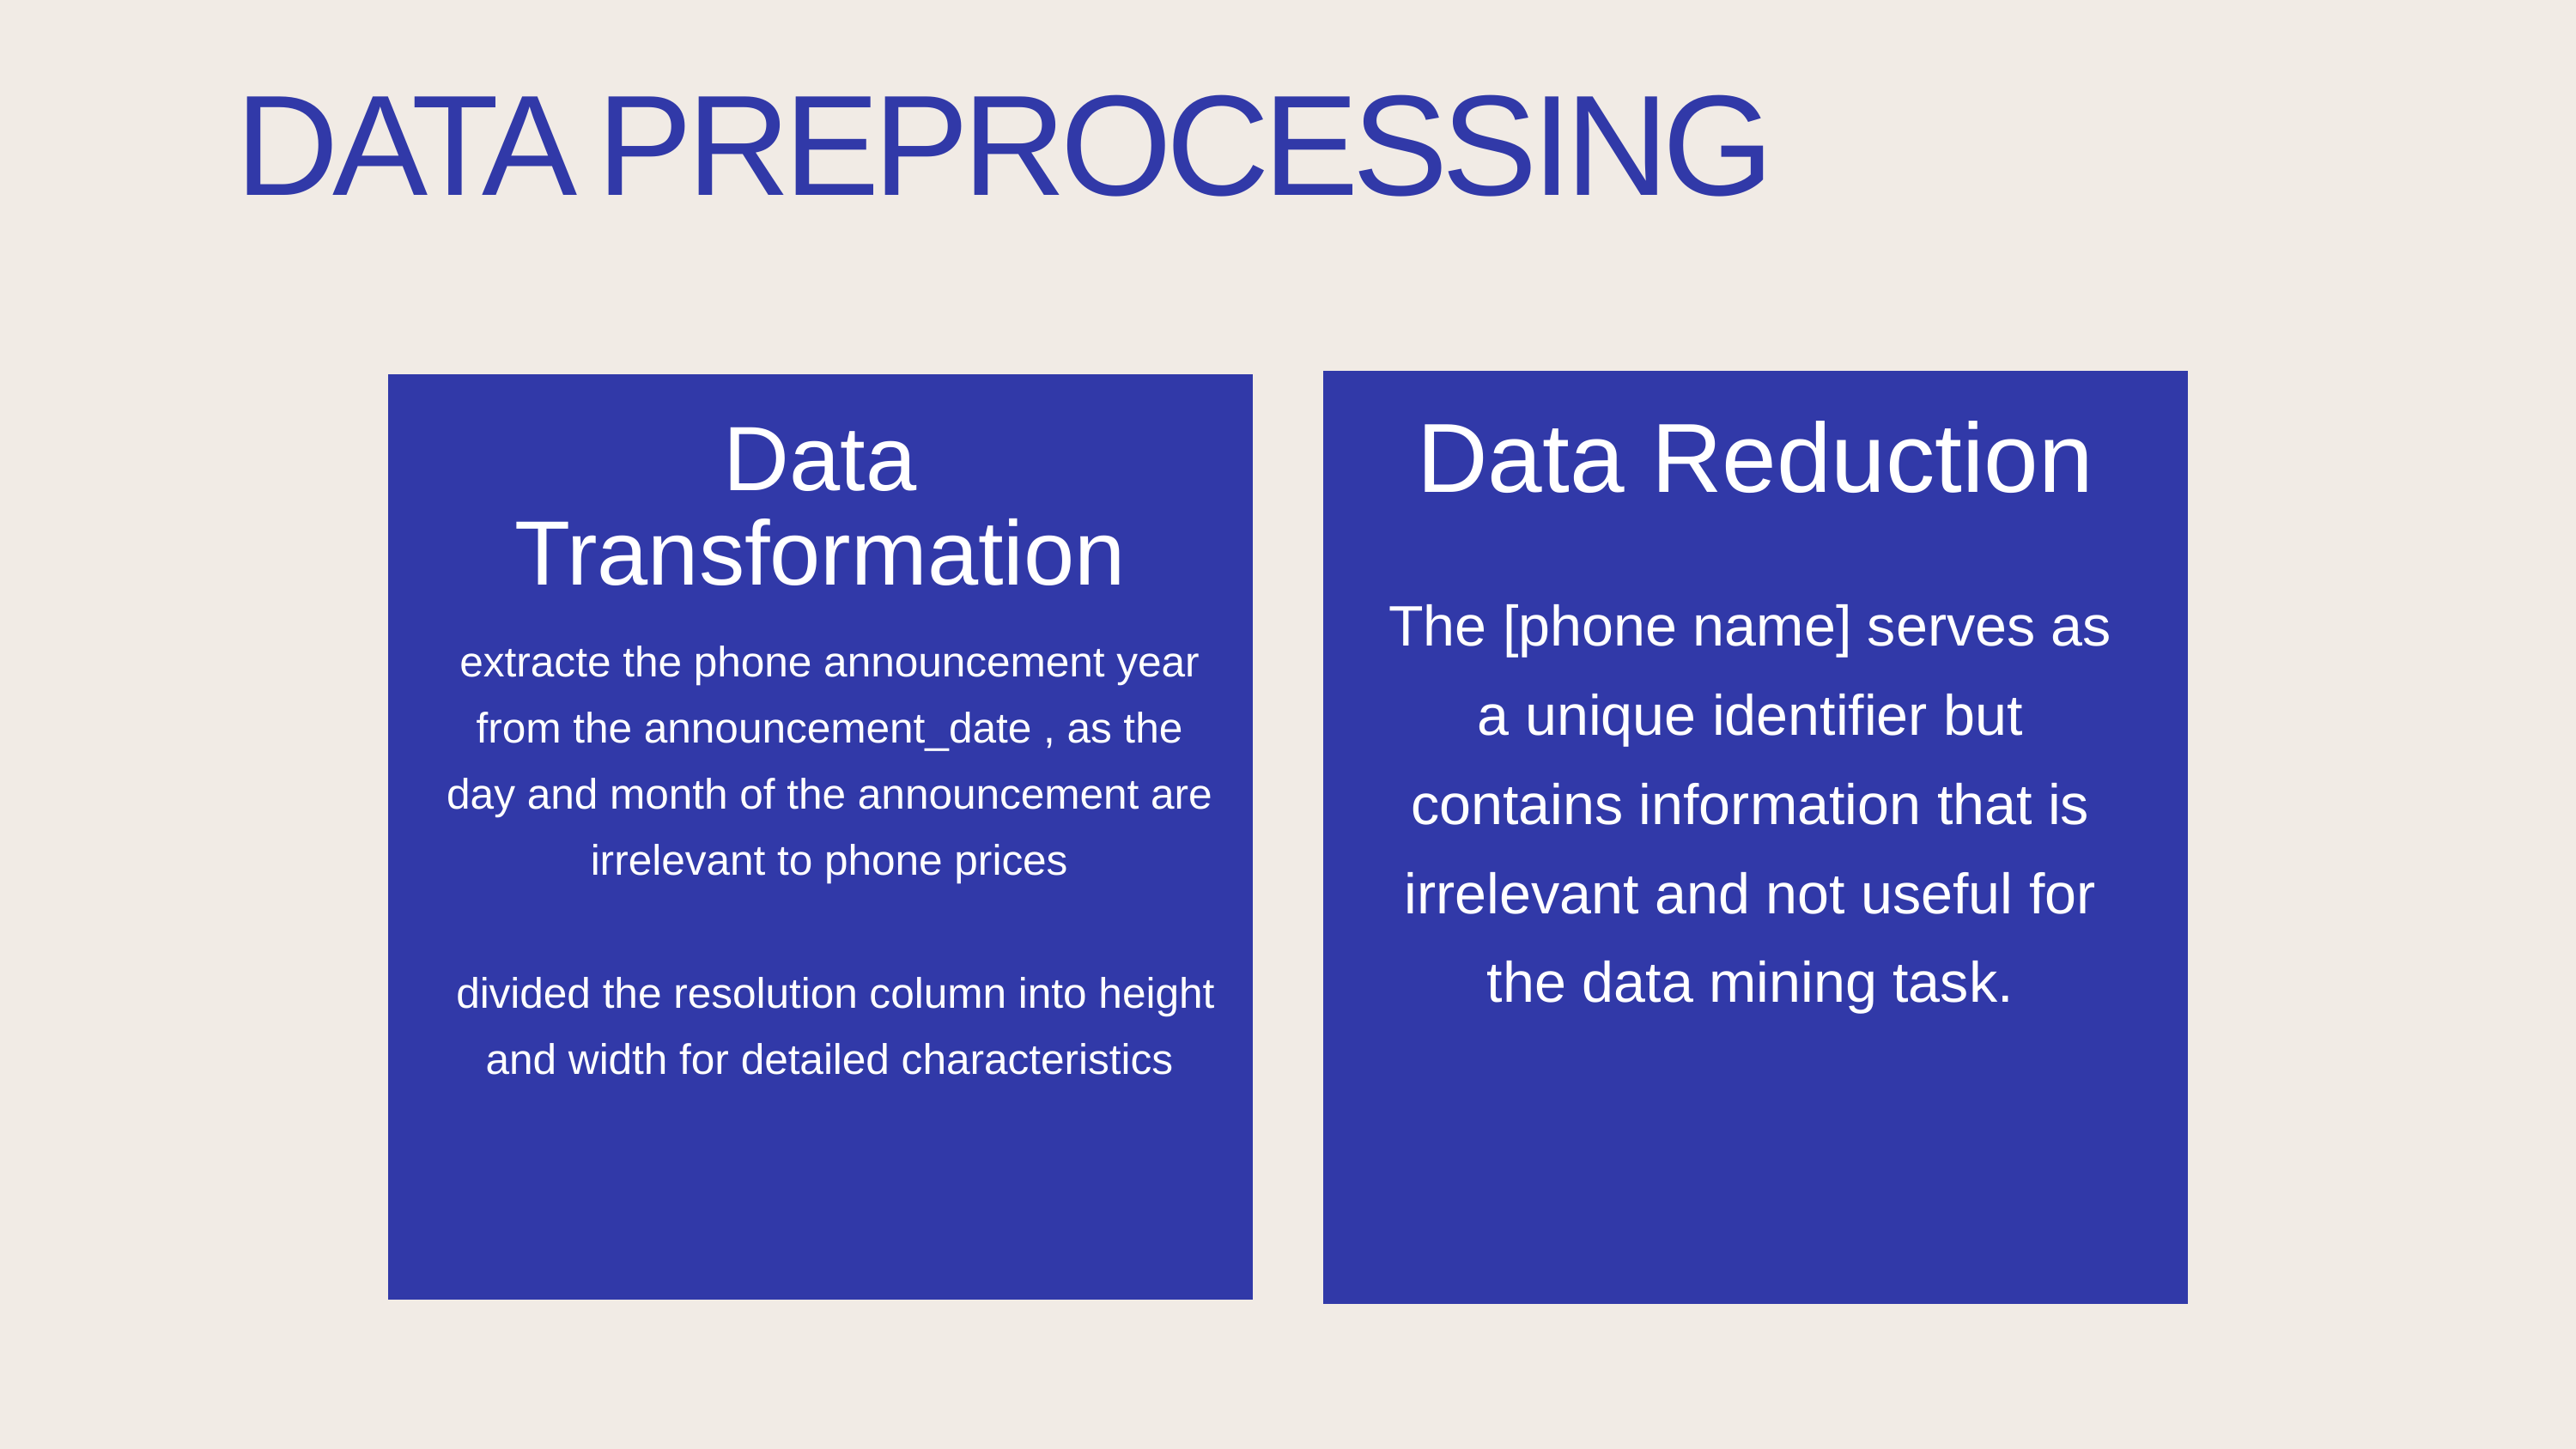

DATA PREPROCESSING

Data Reduction
Data Transformation
The [phone name] serves as a unique identifier but contains information that is irrelevant and not useful for the data mining task.

extracte the phone announcement year from the announcement_date , as the day and month of the announcement are irrelevant to phone prices

 divided the resolution column into height and width for detailed characteristics